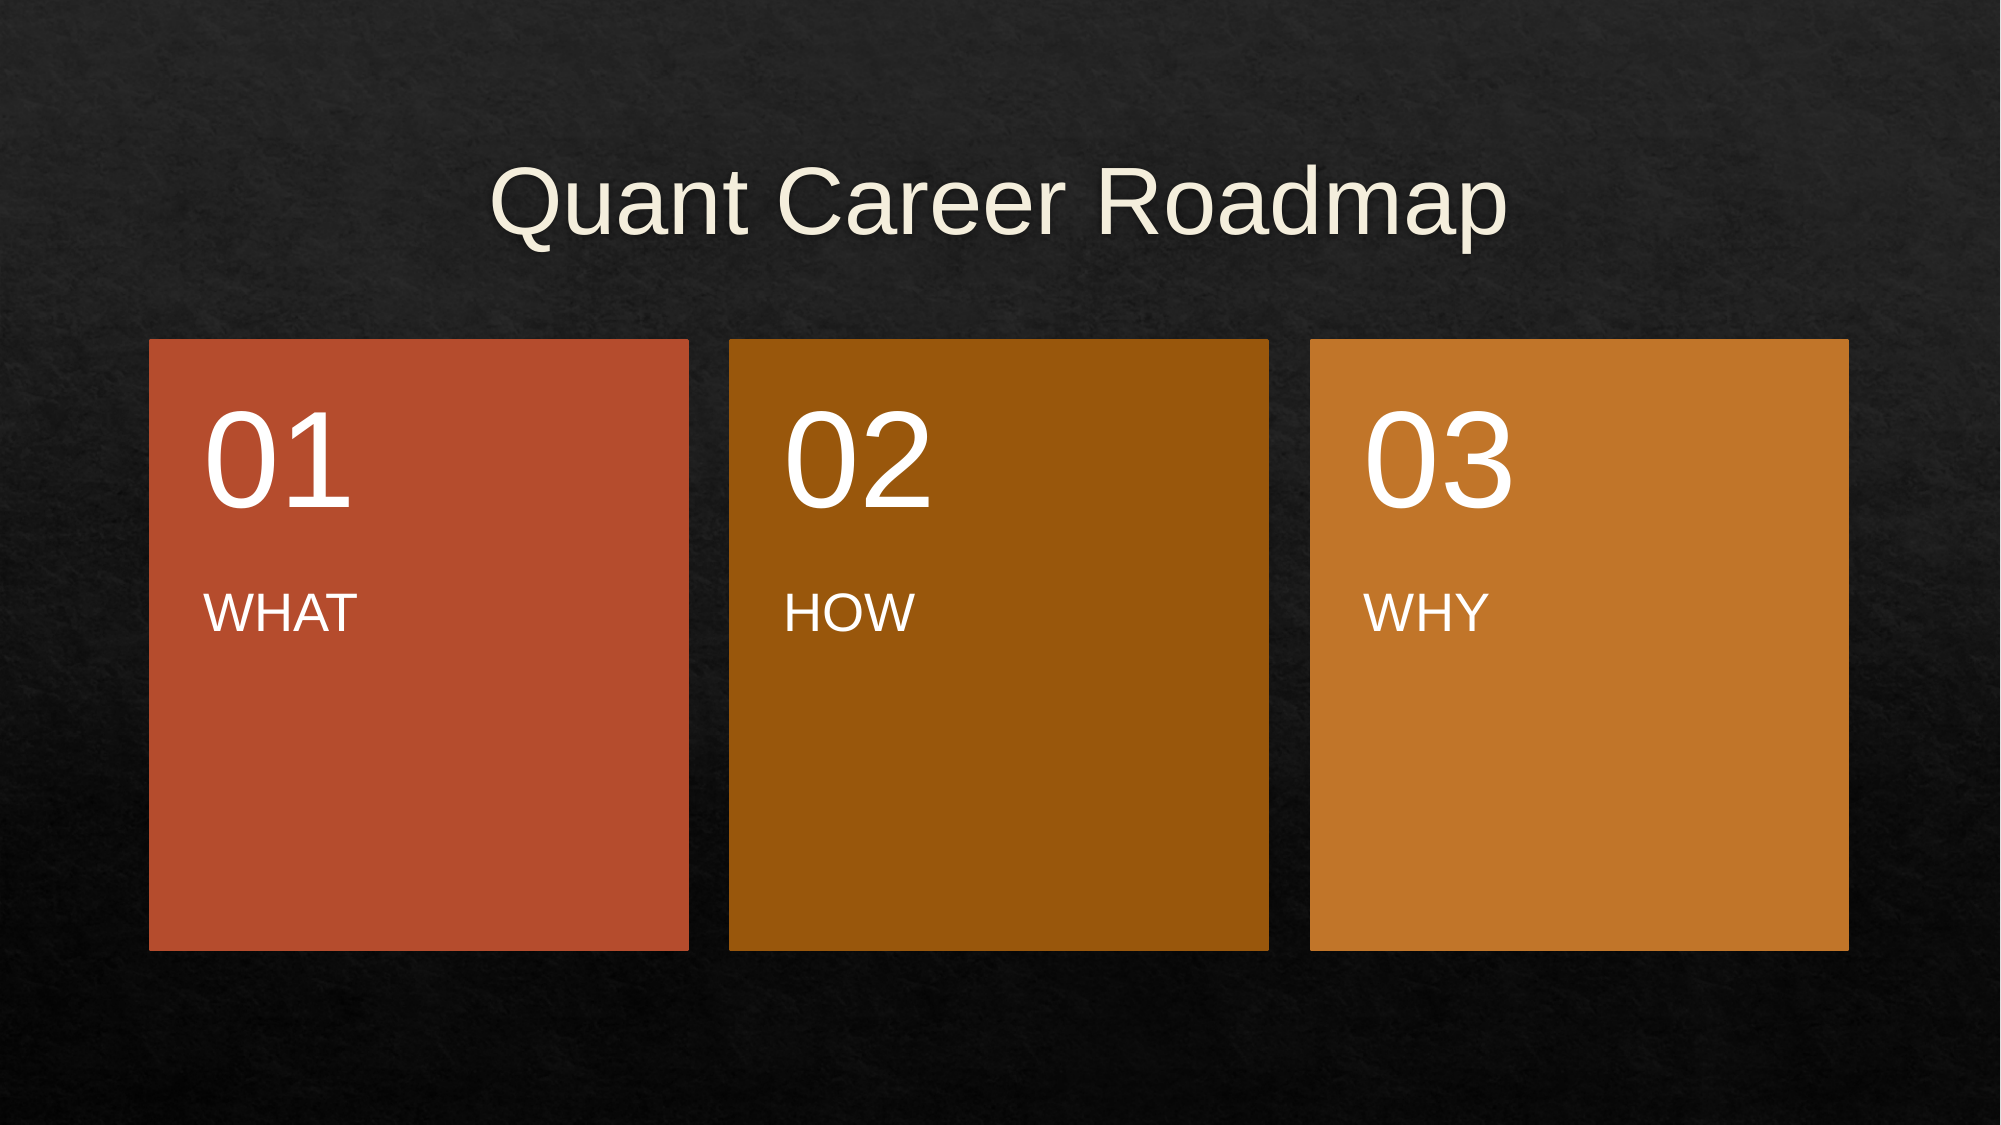

# Quant Career Roadmap
What
01
How
02
Why
03